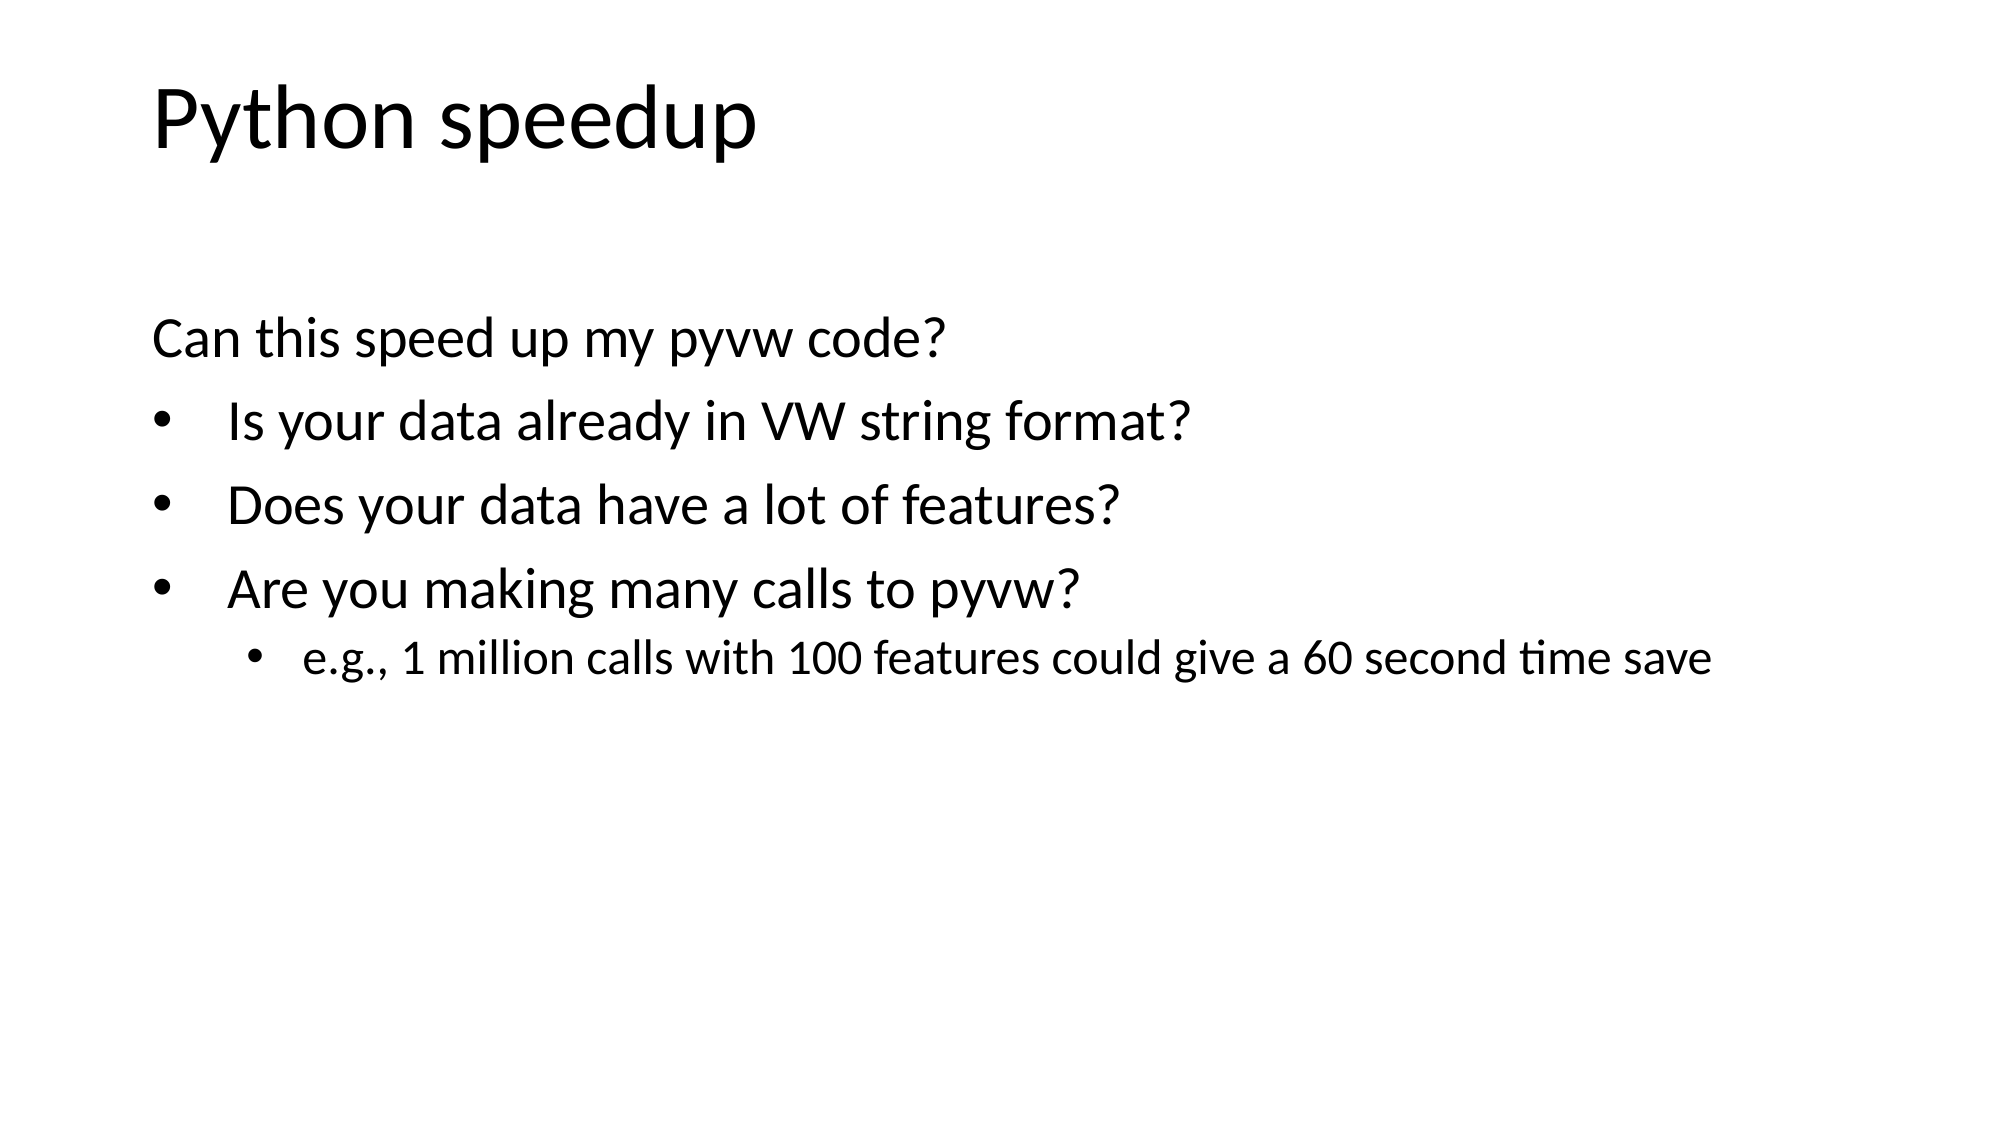

# Python speedup

Can this speed up my pyvw code?
Is your data already in VW string format?
Does your data have a lot of features?
Are you making many calls to pyvw?
e.g., 1 million calls with 100 features could give a 60 second time save